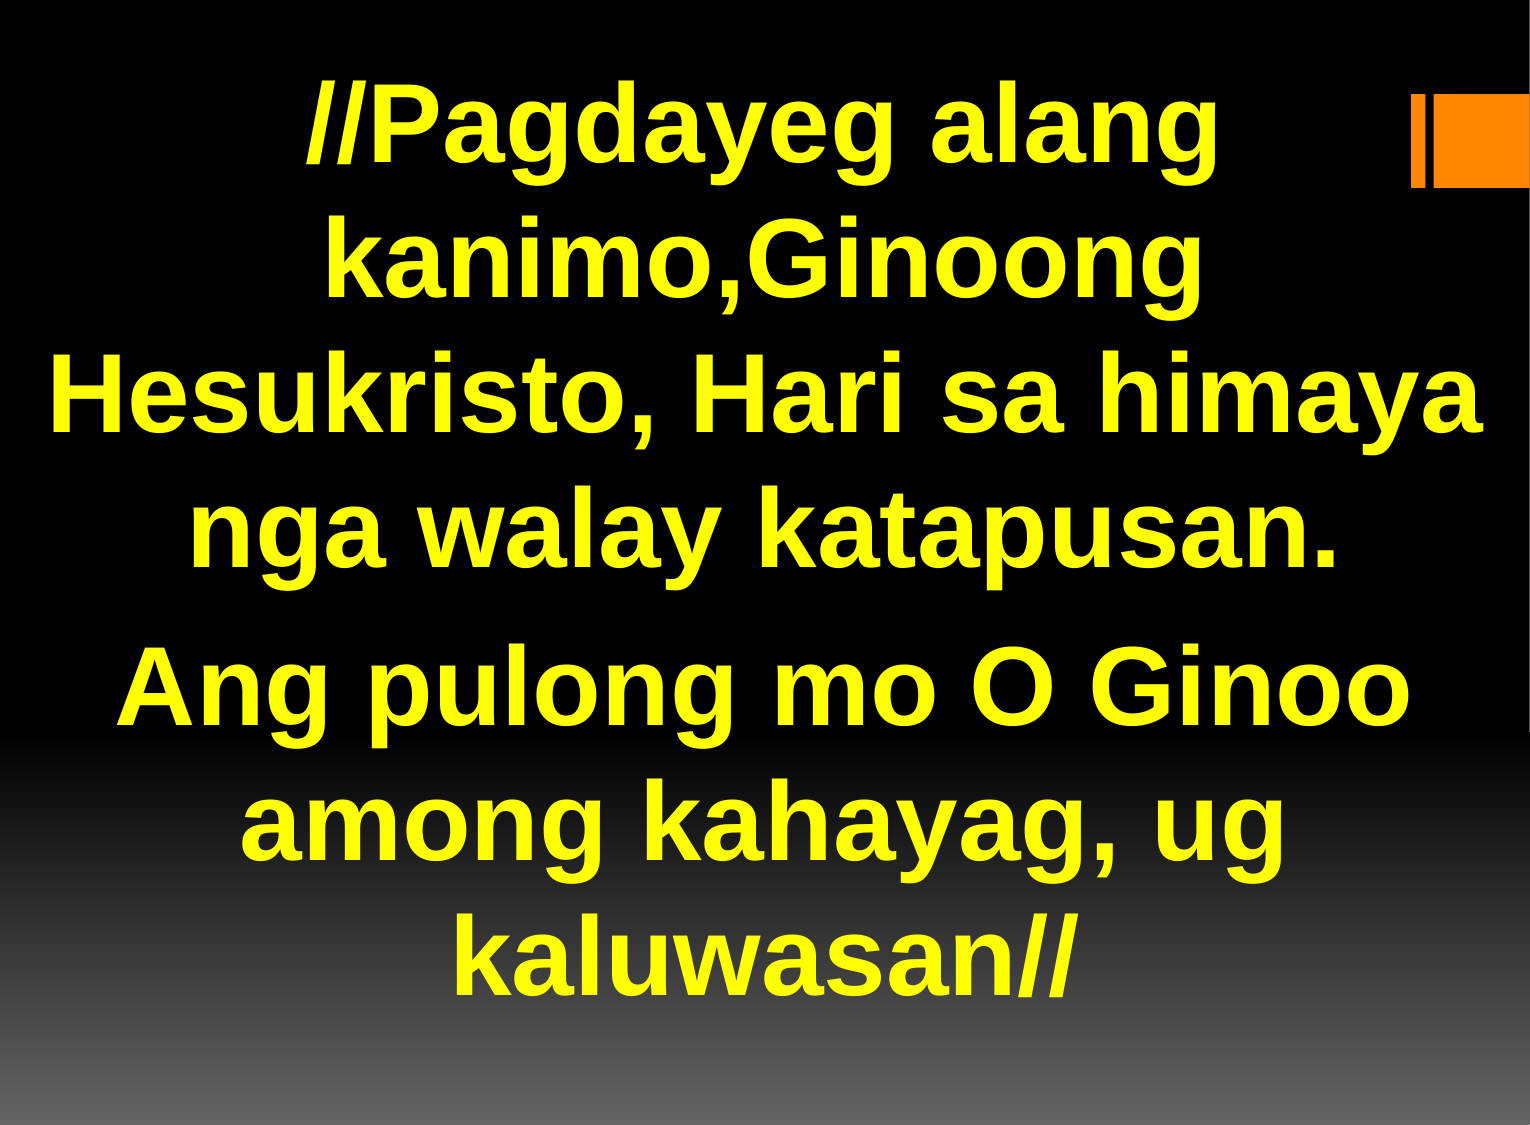

//Pagdayeg alang kanimo,Ginoong Hesukristo, Hari sa himaya nga walay katapusan.
Ang pulong mo O Ginoo among kahayag, ug kaluwasan//